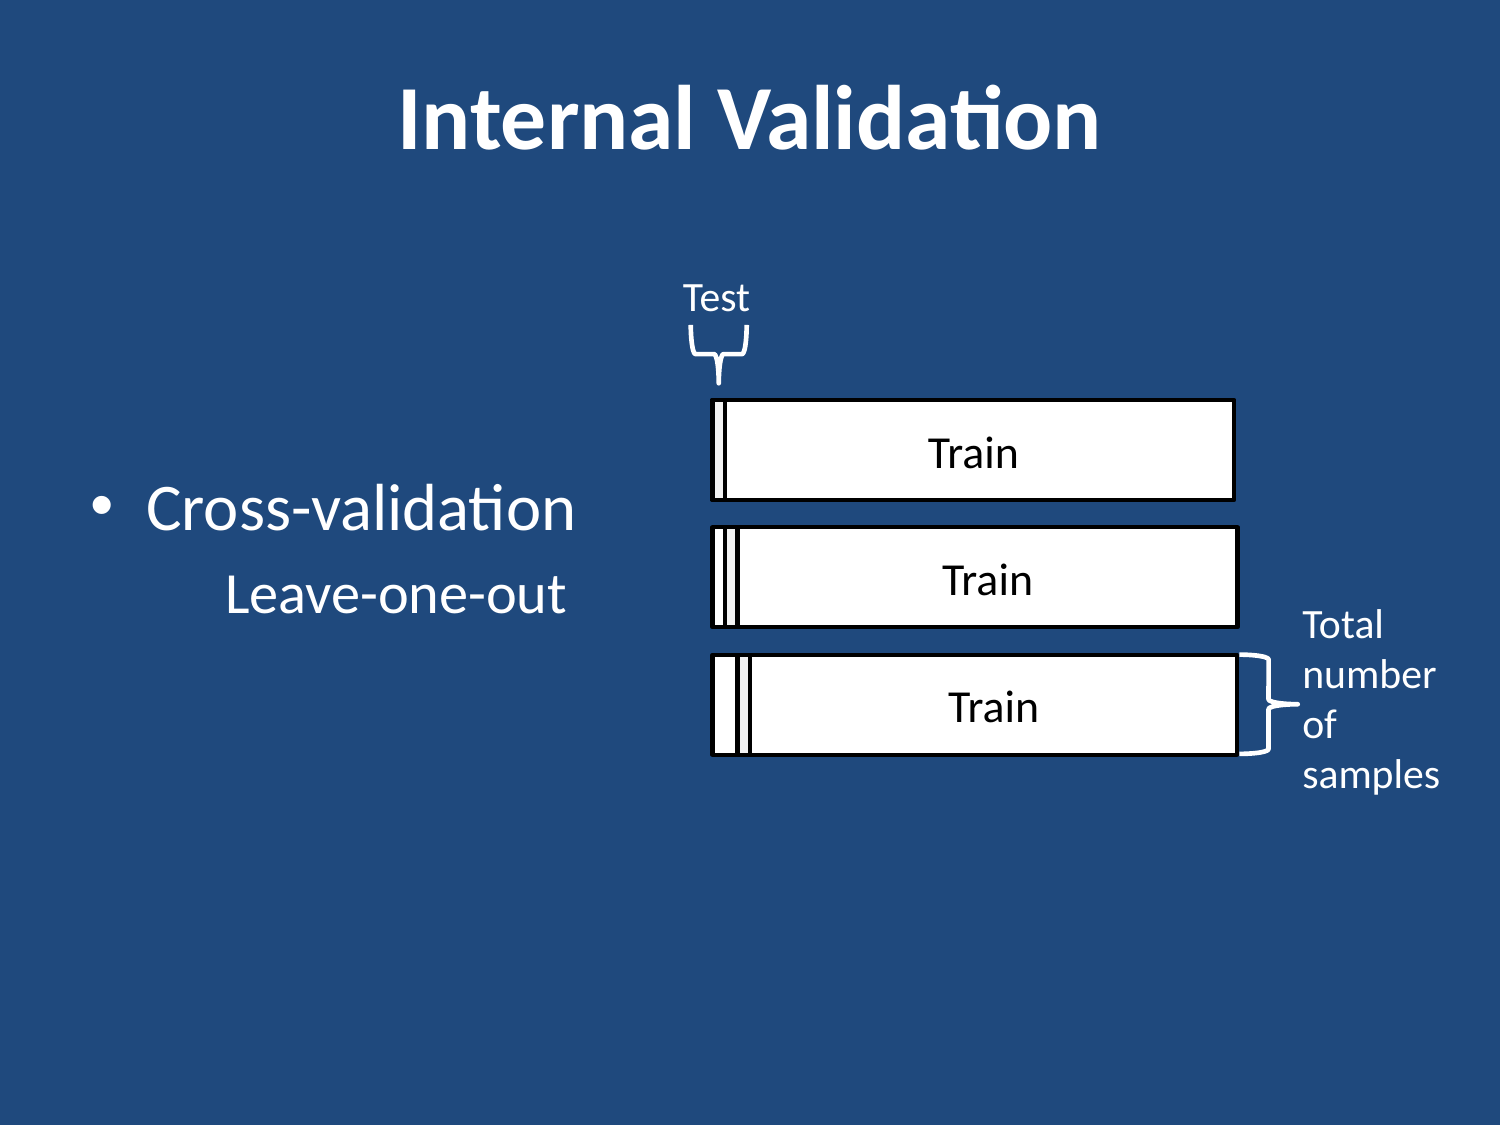

# Internal Validation
Split-sample
Training
Test (validation)
Cross-validation
 Leave-one-out
K-fold
Jack-knife
Bootstrap
Random subsample
 Test

Train

Train
Total number of samples

Train